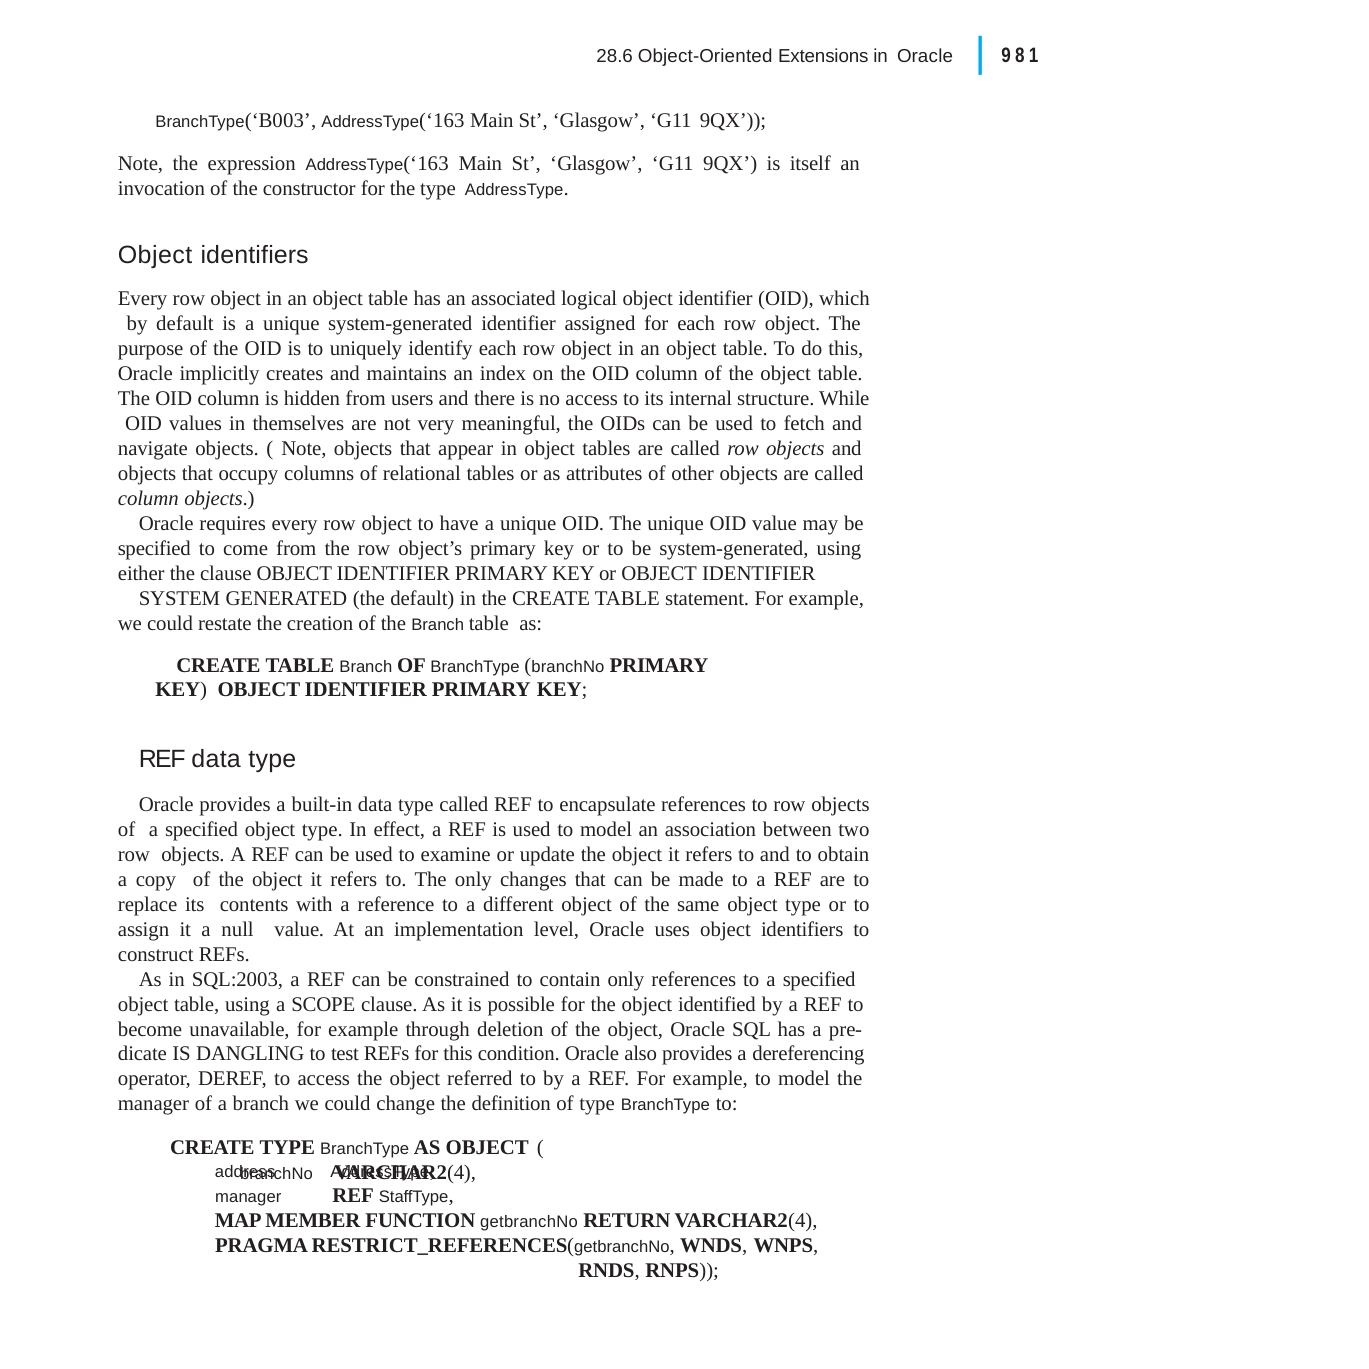

|
981
28.6 Object-Oriented Extensions in Oracle
BranchType(‘B003’, AddressType(‘163 Main St’, ‘Glasgow’, ‘G11 9QX’));
Note, the expression AddressType(‘163 Main St’, ‘Glasgow’, ‘G11 9QX’) is itself an  invocation of the constructor for the type AddressType.

Object identifiers
Every row object in an object table has an associated logical object identifier (OID), which  by default is a unique system-generated identifier assigned for each row object. The  purpose of the OID is to uniquely identify each row object in an object table. To do this,  Oracle implicitly creates and maintains an index on the OID column of the object table.  The OID column is hidden from users and there is no access to its internal structure. While  OID values in themselves are not very meaningful, the OIDs can be used to fetch and  navigate objects. ( Note, objects that appear in object tables are called row objects and  objects that occupy columns of relational tables or as attributes of other objects are called  column objects.)
Oracle requires every row object to have a unique OID. The unique OID value may be  specified to come from the row object’s primary key or to be system-generated, using  either the clause OBJECT IDENTIFIER PRIMARY KEY or OBJECT IDENTIFIER
SYSTEM GENERATED (the default) in the CREATE TABLE statement. For example,  we could restate the creation of the Branch table as:
CREATE TABLE Branch OF BranchType (branchNo PRIMARY KEY)  OBJECT IDENTIFIER PRIMARY KEY;

REF data type
Oracle provides a built-in data type called REF to encapsulate references to row objects of  a specified object type. In effect, a REF is used to model an association between two row  objects. A REF can be used to examine or update the object it refers to and to obtain a copy  of the object it refers to. The only changes that can be made to a REF are to replace its  contents with a reference to a different object of the same object type or to assign it a null  value. At an implementation level, Oracle uses object identifiers to construct REFs.
As in SQL:2003, a REF can be constrained to contain only references to a specified   object table, using a SCOPE clause. As it is possible for the object identified by a REF to  become unavailable, for example through deletion of the object, Oracle SQL has a pre-  dicate IS DANGLING to test REFs for this condition. Oracle also provides a dereferencing  operator, DEREF, to access the object referred to by a REF. For example, to model the  manager of a branch we could change the definition of type BranchType to:
CREATE TYPE BranchType AS OBJECT (
branchNo	VARCHAR2(4),
AddressType,
address
manager	REF StaffType,
MAP MEMBER FUNCTION getbranchNo RETURN VARCHAR2(4),  PRAGMA RESTRICT_REFERENCES(getbranchNo, WNDS, WNPS,
RNDS, RNPS));